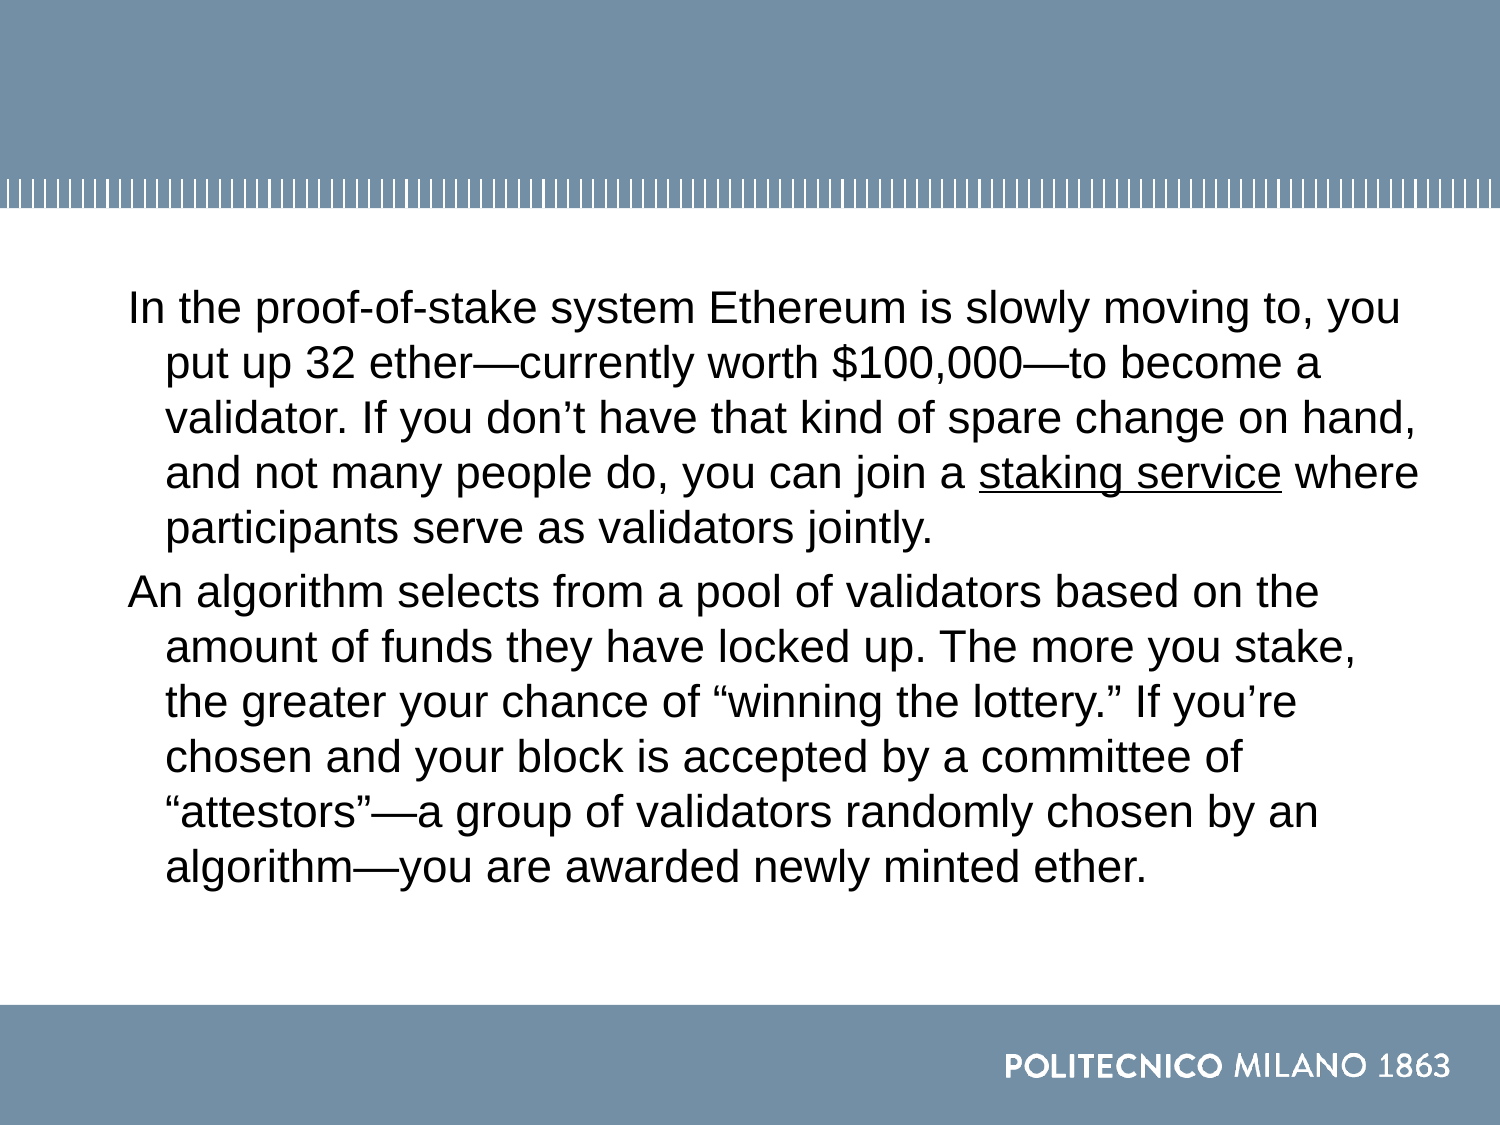

#
In the proof-of-stake system Ethereum is slowly moving to, you put up 32 ether—currently worth $100,000—to become a validator. If you don’t have that kind of spare change on hand, and not many people do, you can join a staking service where participants serve as validators jointly.
An algorithm selects from a pool of validators based on the amount of funds they have locked up. The more you stake, the greater your chance of “winning the lottery.” If you’re chosen and your block is accepted by a committee of “attestors”—a group of validators randomly chosen by an algorithm—you are awarded newly minted ether.